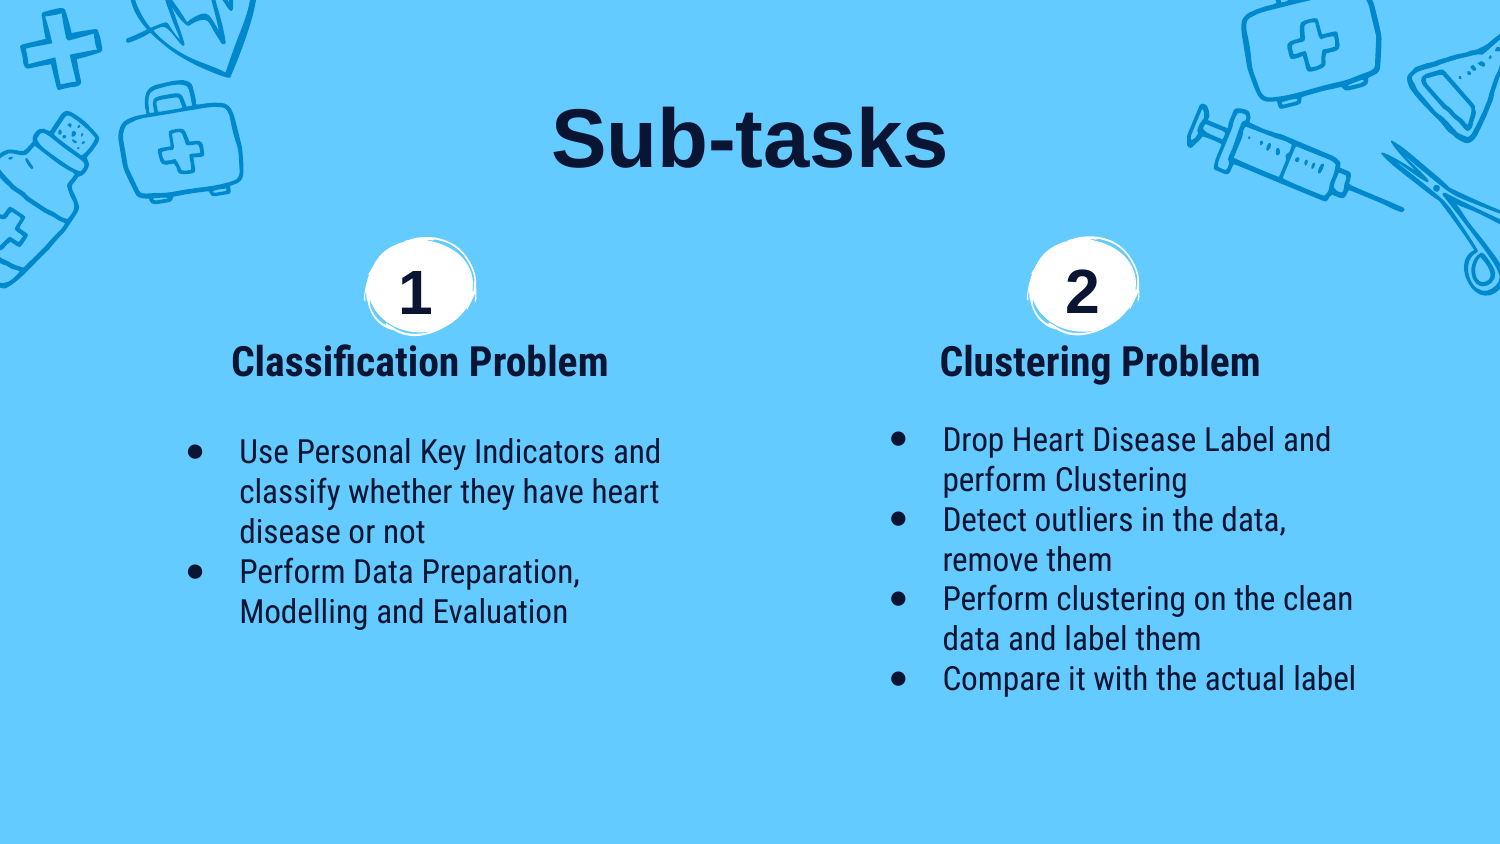

# Sub-tasks

2
1

Classification Problem

Clustering Problem
Drop Heart Disease Label and perform Clustering
Detect outliers in the data, remove them
Perform clustering on the clean data and label them
Compare it with the actual label

Use Personal Key Indicators and classify whether they have heart disease or not
Perform Data Preparation, Modelling and Evaluation